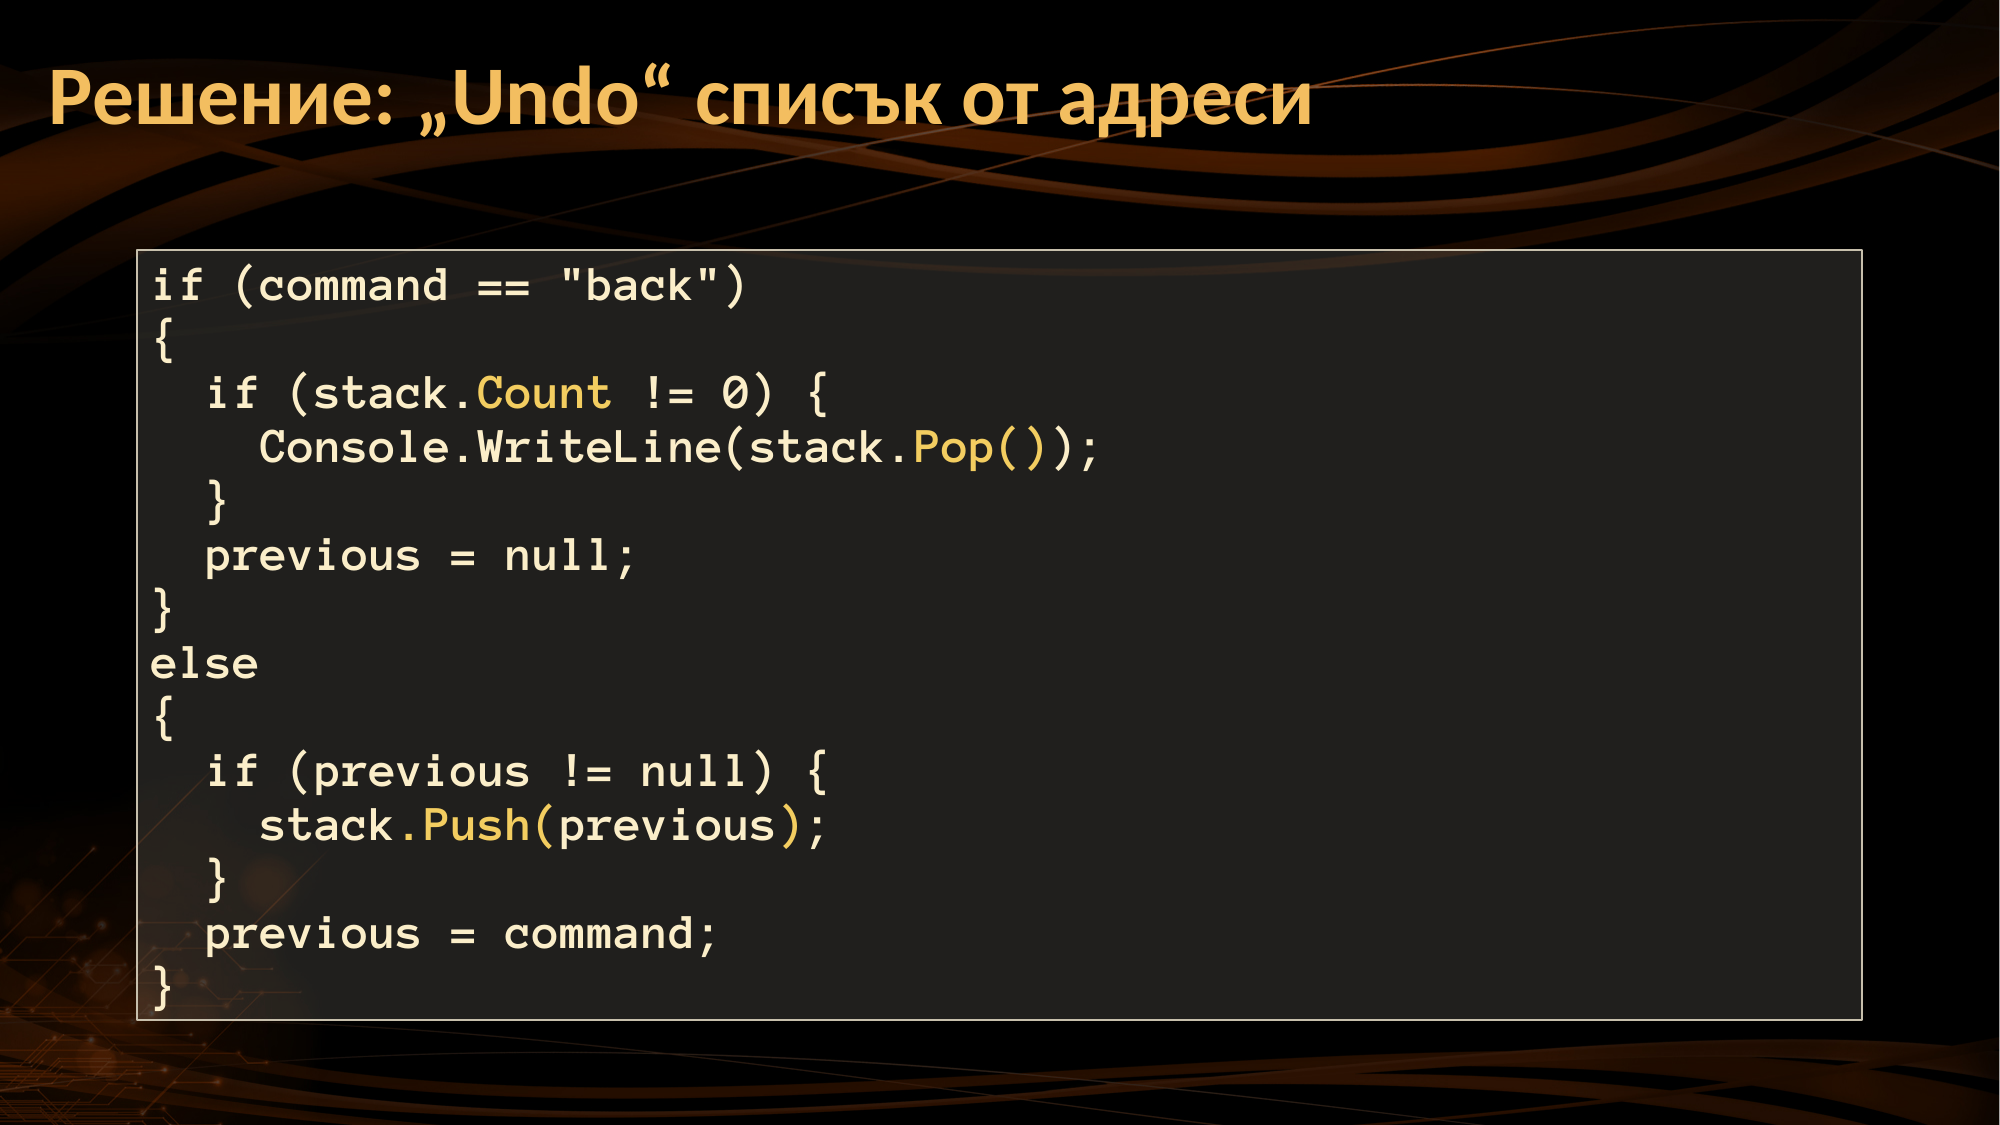

# Решение: „Undo“ списък от адреси

if (command == "back")
{
  if (stack.Count != 0) {
    Console.WriteLine(stack.Pop());
  }
  previous = null;
}
else
{
  if (previous != null) {
    stack.Push(previous);
  }
  previous = command;
}